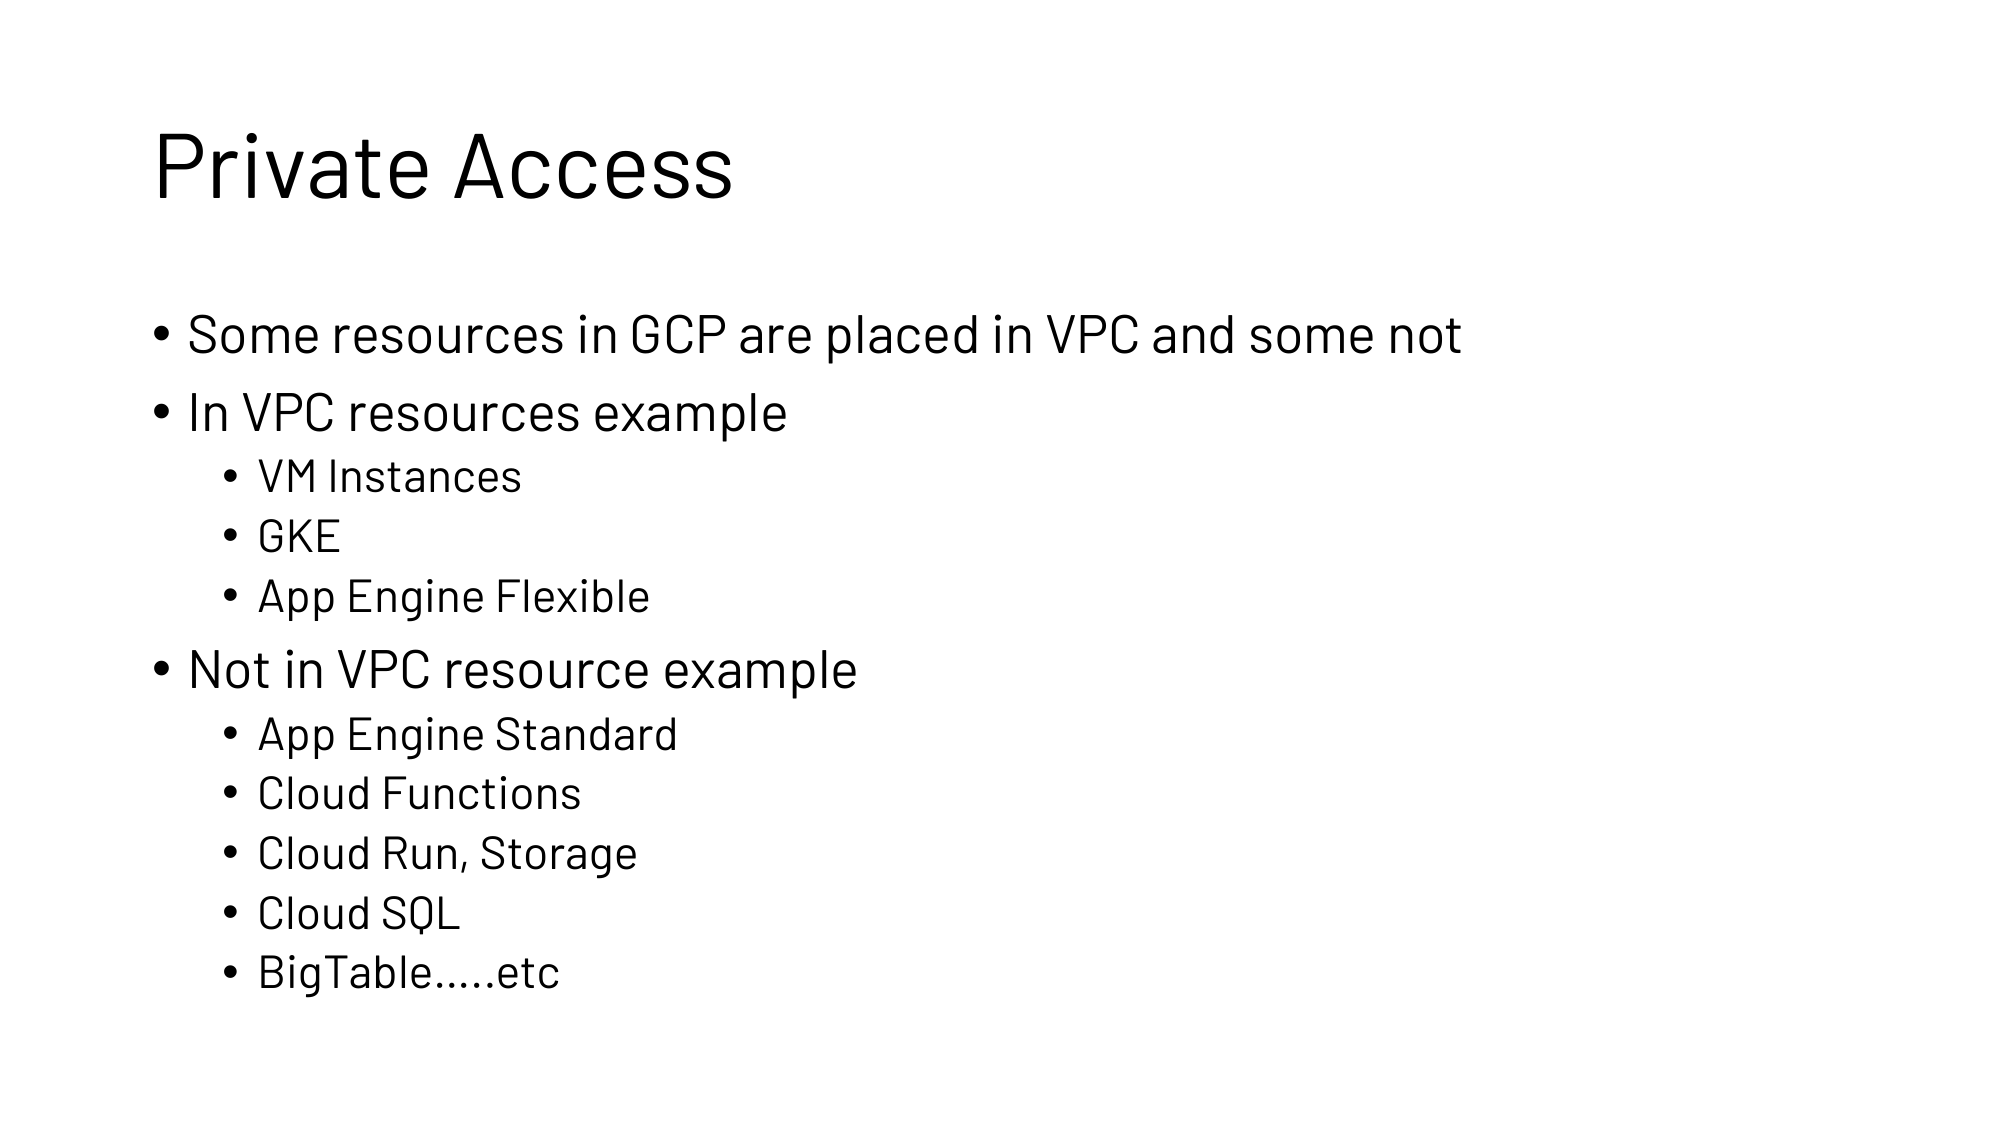

# Private Access
Some resources in GCP are placed in VPC and some not
In VPC resources example
VM Instances
GKE
App Engine Flexible
Not in VPC resource example
App Engine Standard
Cloud Functions
Cloud Run, Storage
Cloud SQL
BigTable…..etc